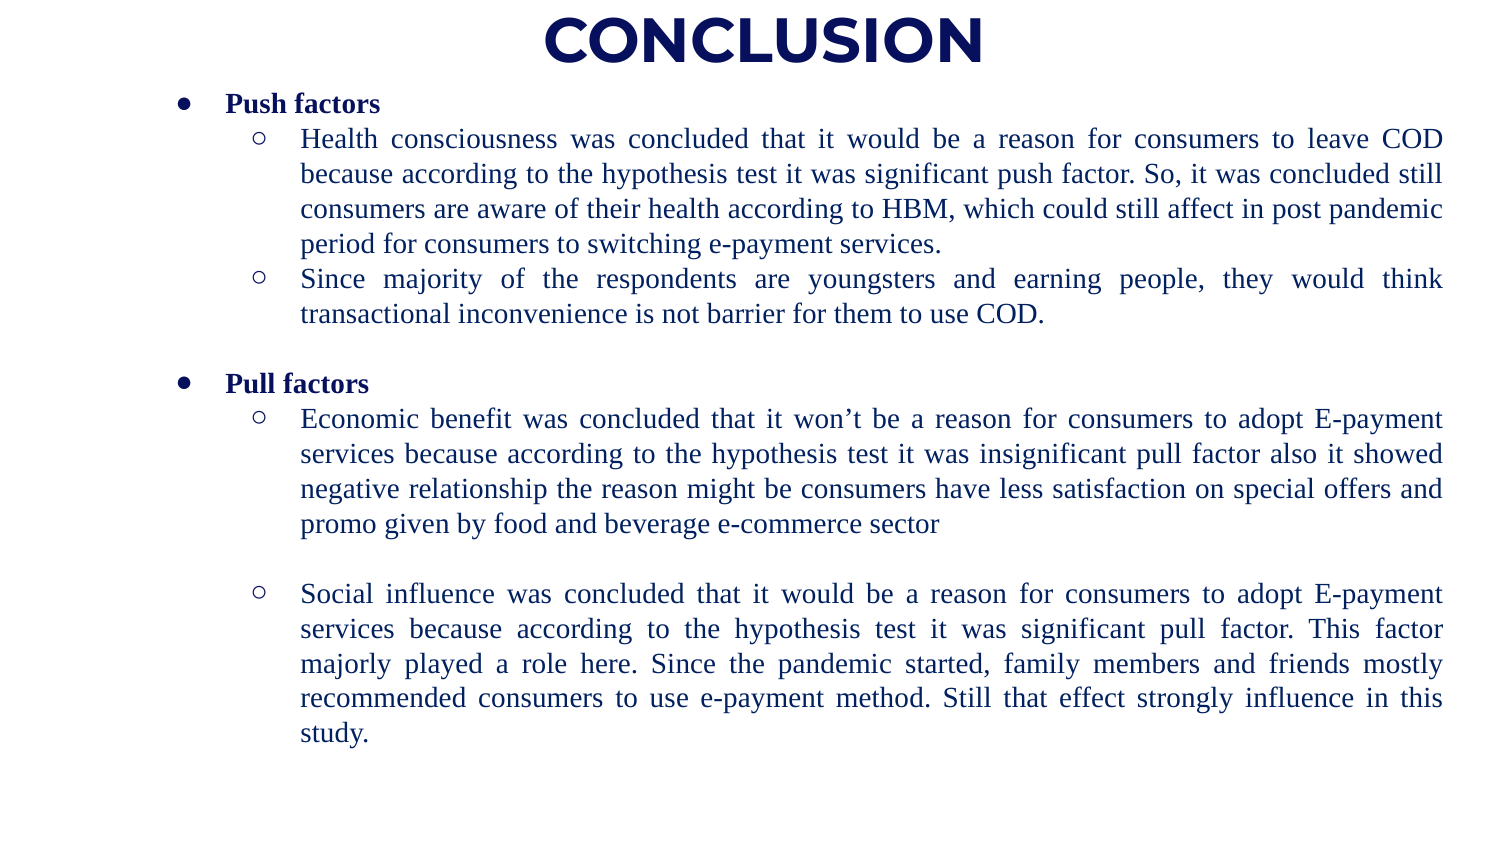

# CONCLUSION
Push factors
Health consciousness was concluded that it would be a reason for consumers to leave COD because according to the hypothesis test it was significant push factor. So, it was concluded still consumers are aware of their health according to HBM, which could still affect in post pandemic period for consumers to switching e-payment services.
Since majority of the respondents are youngsters and earning people, they would think transactional inconvenience is not barrier for them to use COD.

Pull factors
Economic benefit was concluded that it won’t be a reason for consumers to adopt E-payment services because according to the hypothesis test it was insignificant pull factor also it showed negative relationship the reason might be consumers have less satisfaction on special offers and promo given by food and beverage e-commerce sector

Social influence was concluded that it would be a reason for consumers to adopt E-payment services because according to the hypothesis test it was significant pull factor. This factor majorly played a role here. Since the pandemic started, family members and friends mostly recommended consumers to use e-payment method. Still that effect strongly influence in this study.